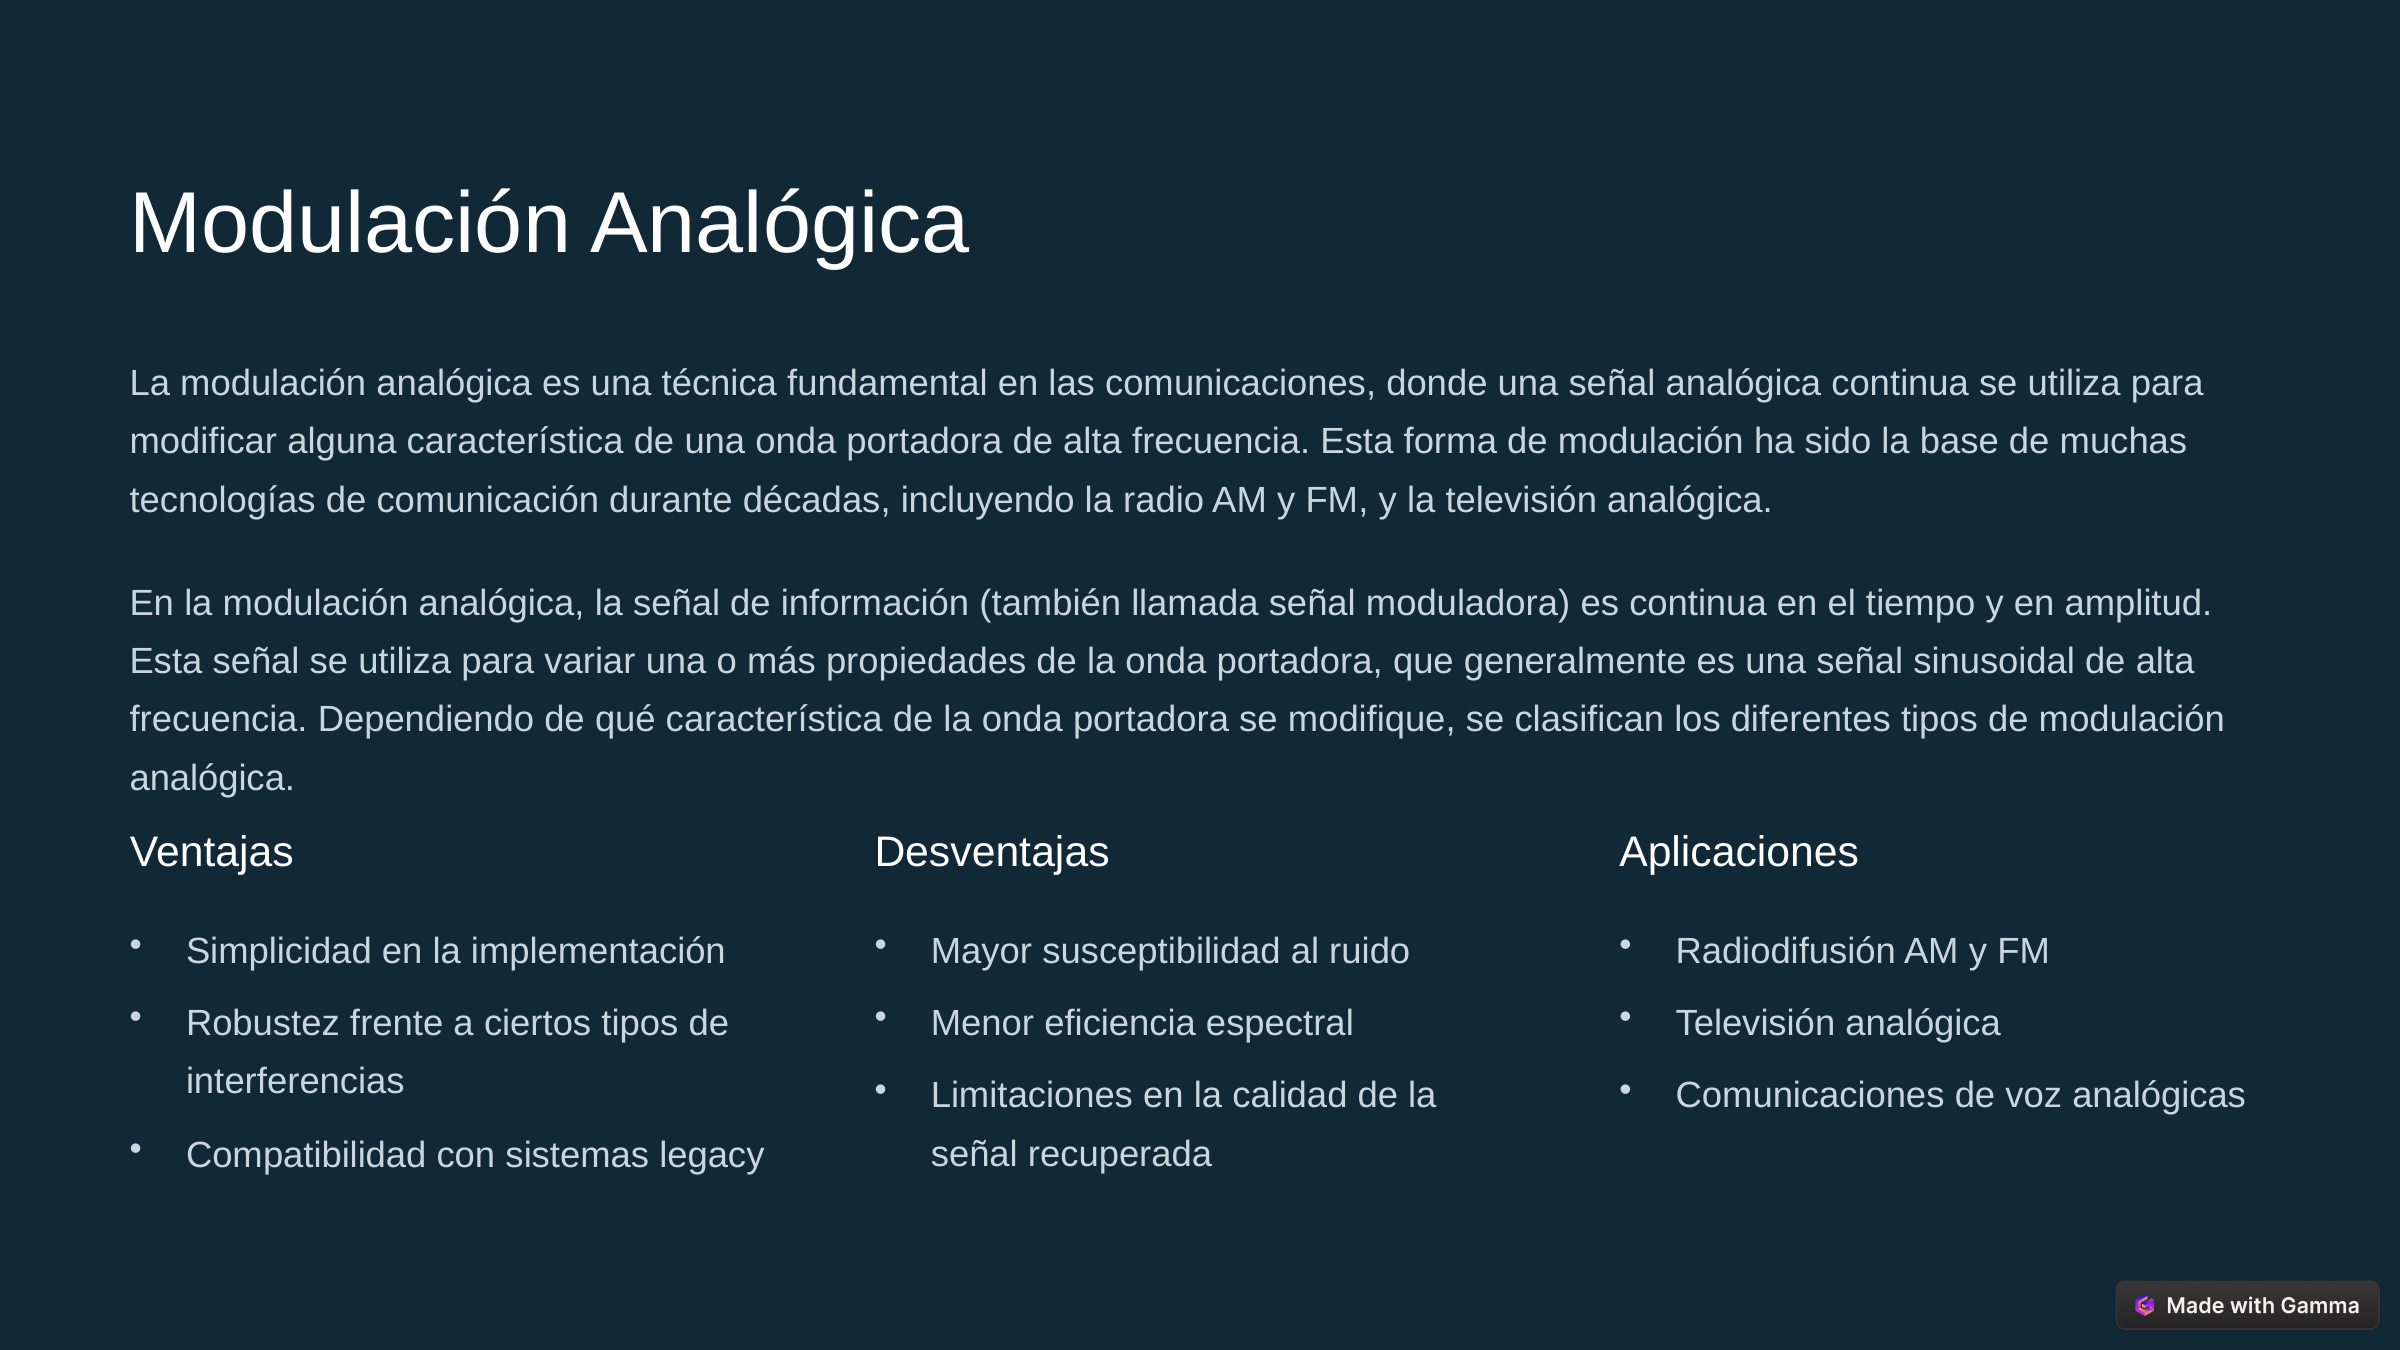

Modulación Analógica
La modulación analógica es una técnica fundamental en las comunicaciones, donde una señal analógica continua se utiliza para modificar alguna característica de una onda portadora de alta frecuencia. Esta forma de modulación ha sido la base de muchas tecnologías de comunicación durante décadas, incluyendo la radio AM y FM, y la televisión analógica.
En la modulación analógica, la señal de información (también llamada señal moduladora) es continua en el tiempo y en amplitud. Esta señal se utiliza para variar una o más propiedades de la onda portadora, que generalmente es una señal sinusoidal de alta frecuencia. Dependiendo de qué característica de la onda portadora se modifique, se clasifican los diferentes tipos de modulación analógica.
Ventajas
Desventajas
Aplicaciones
Simplicidad en la implementación
Mayor susceptibilidad al ruido
Radiodifusión AM y FM
Robustez frente a ciertos tipos de interferencias
Menor eficiencia espectral
Televisión analógica
Limitaciones en la calidad de la señal recuperada
Comunicaciones de voz analógicas
Compatibilidad con sistemas legacy